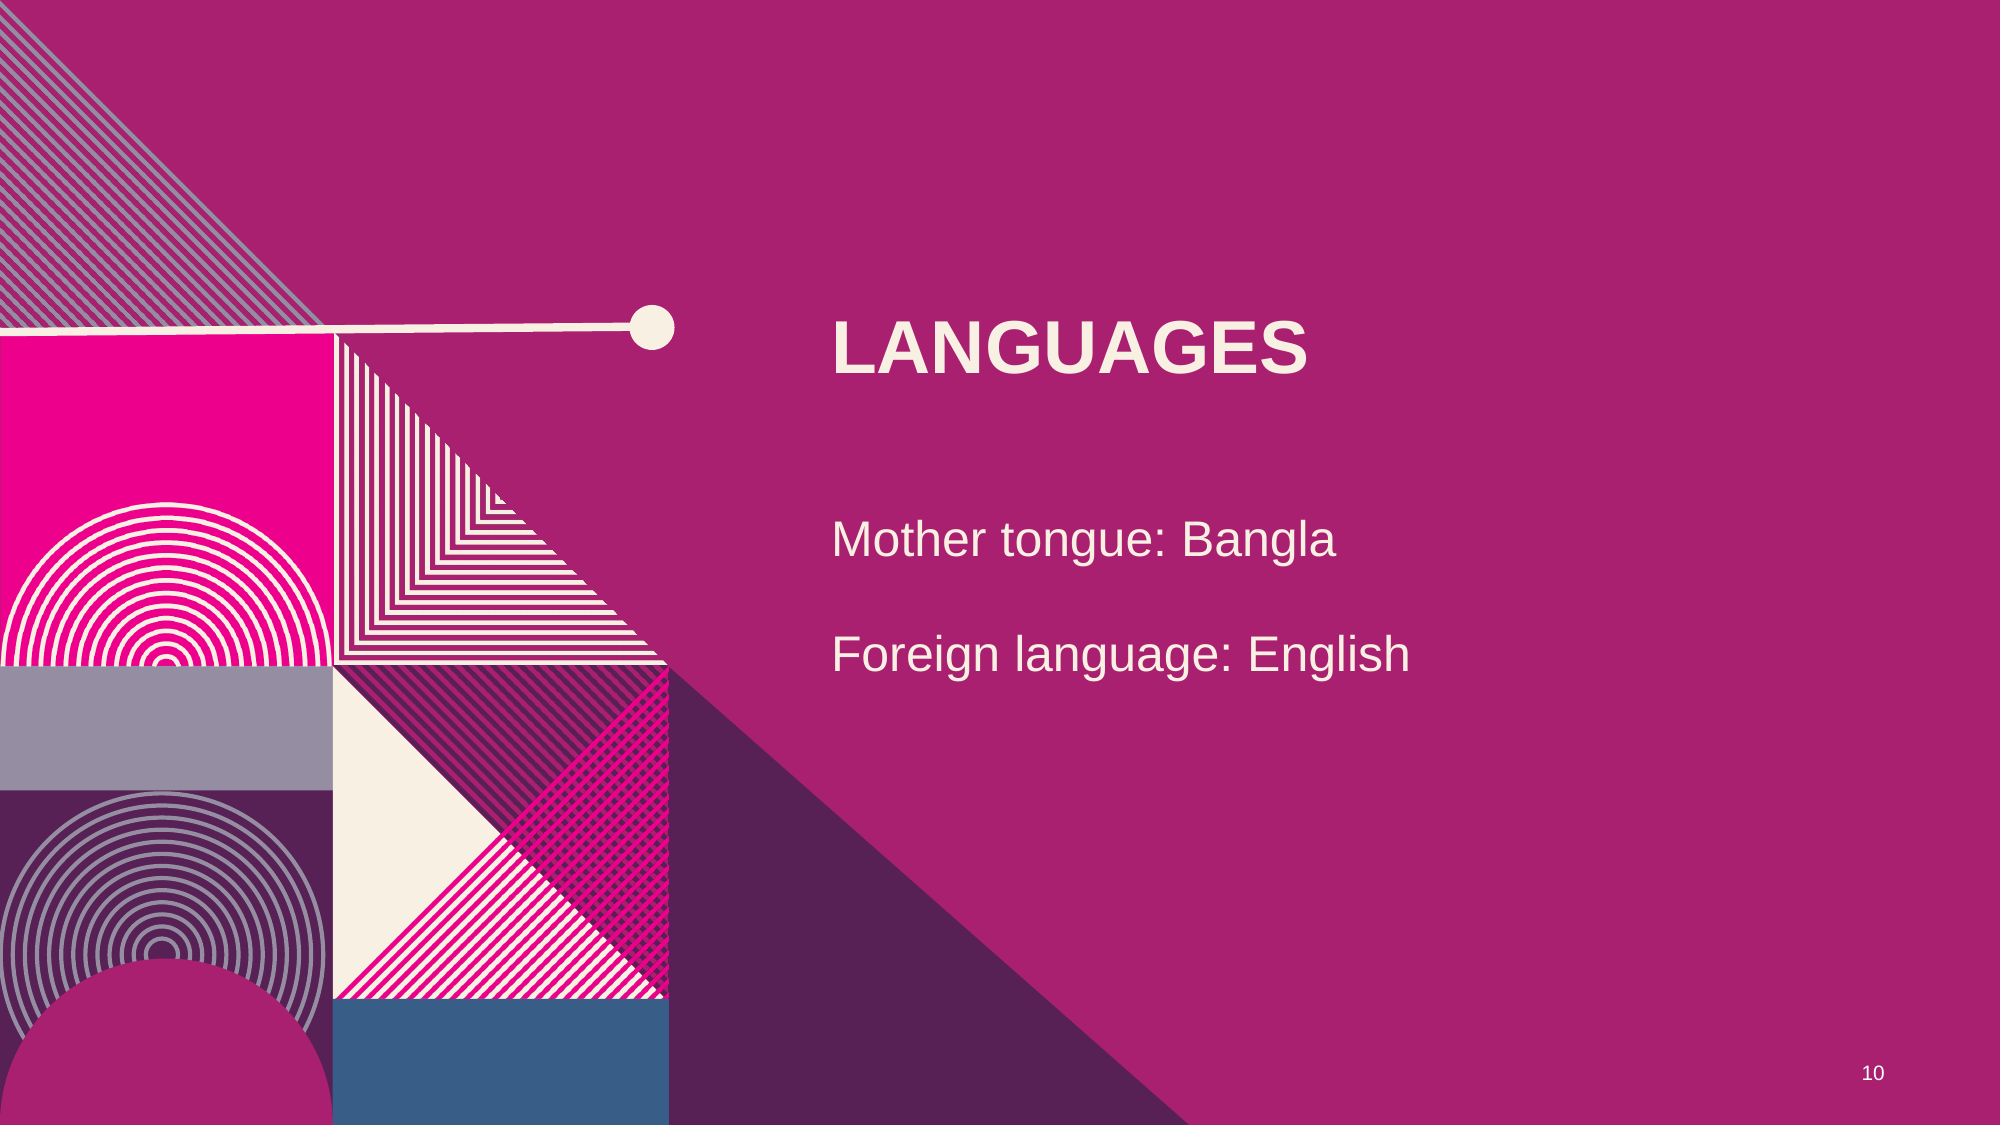

# languages
Mother tongue: Bangla
Foreign language: English
10